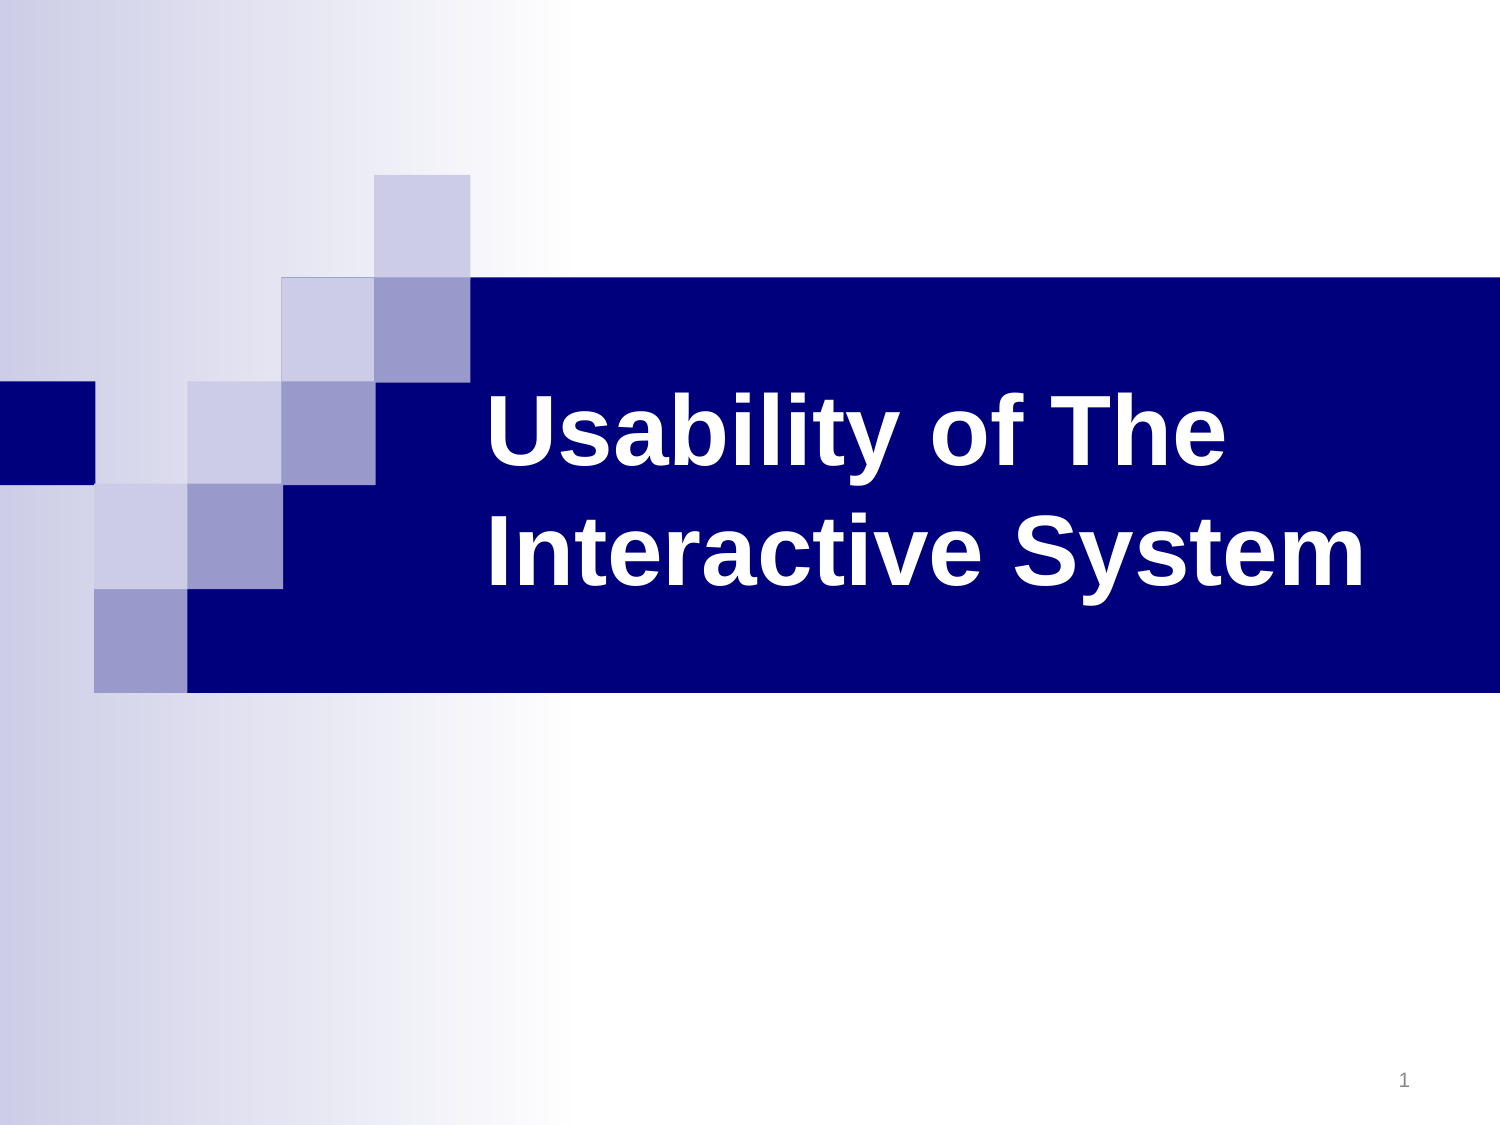

# Usability of The Interactive System

1